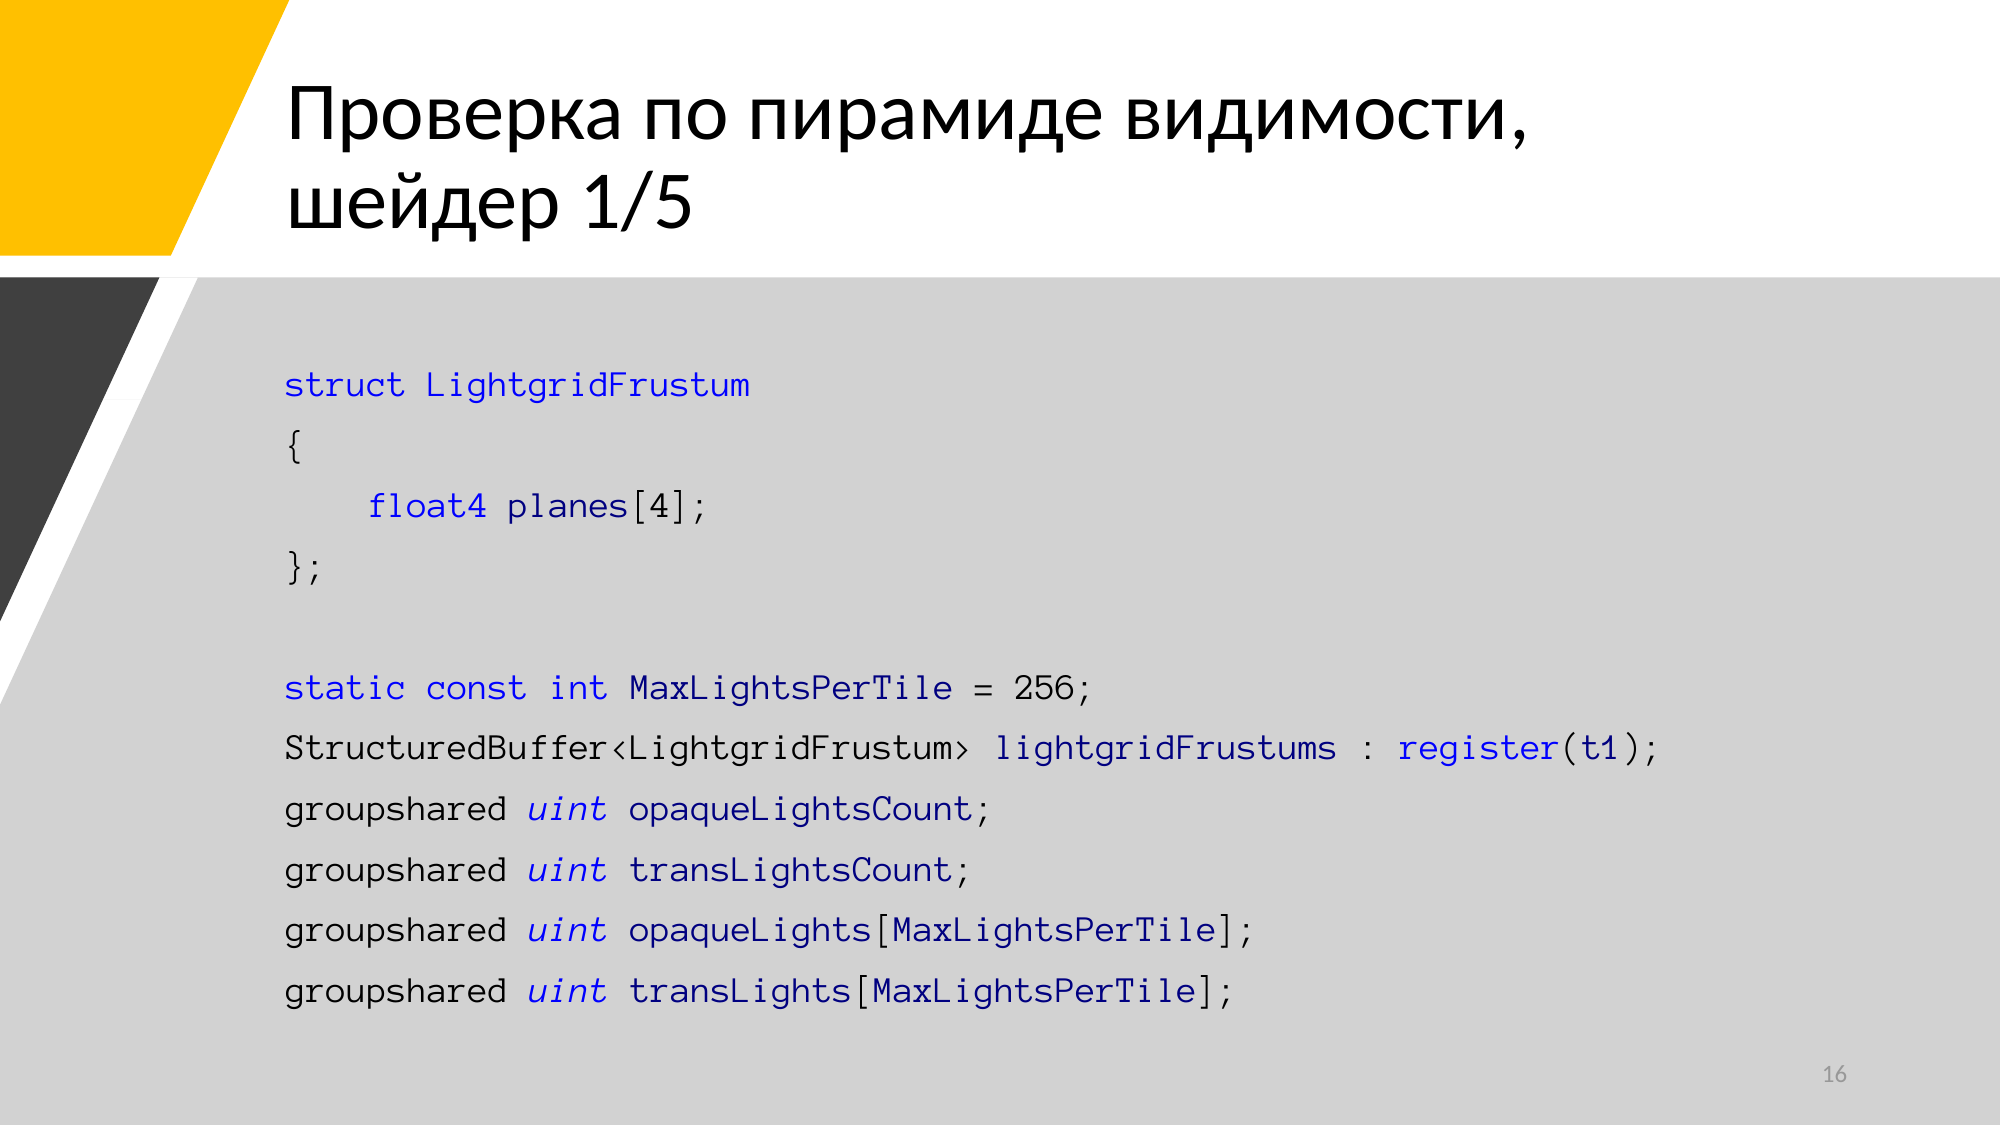

# Проверка по пирамиде видимости, шейдер 1/5

struct LightgridFrustum
{
    float4 planes[4];
};

static const int MaxLightsPerTile = 256;
StructuredBuffer<LightgridFrustum> lightgridFrustums : register(t1);
groupshared uint opaqueLightsCount;
groupshared uint transLightsCount;
groupshared uint opaqueLights[MaxLightsPerTile];
groupshared uint transLights[MaxLightsPerTile];
16